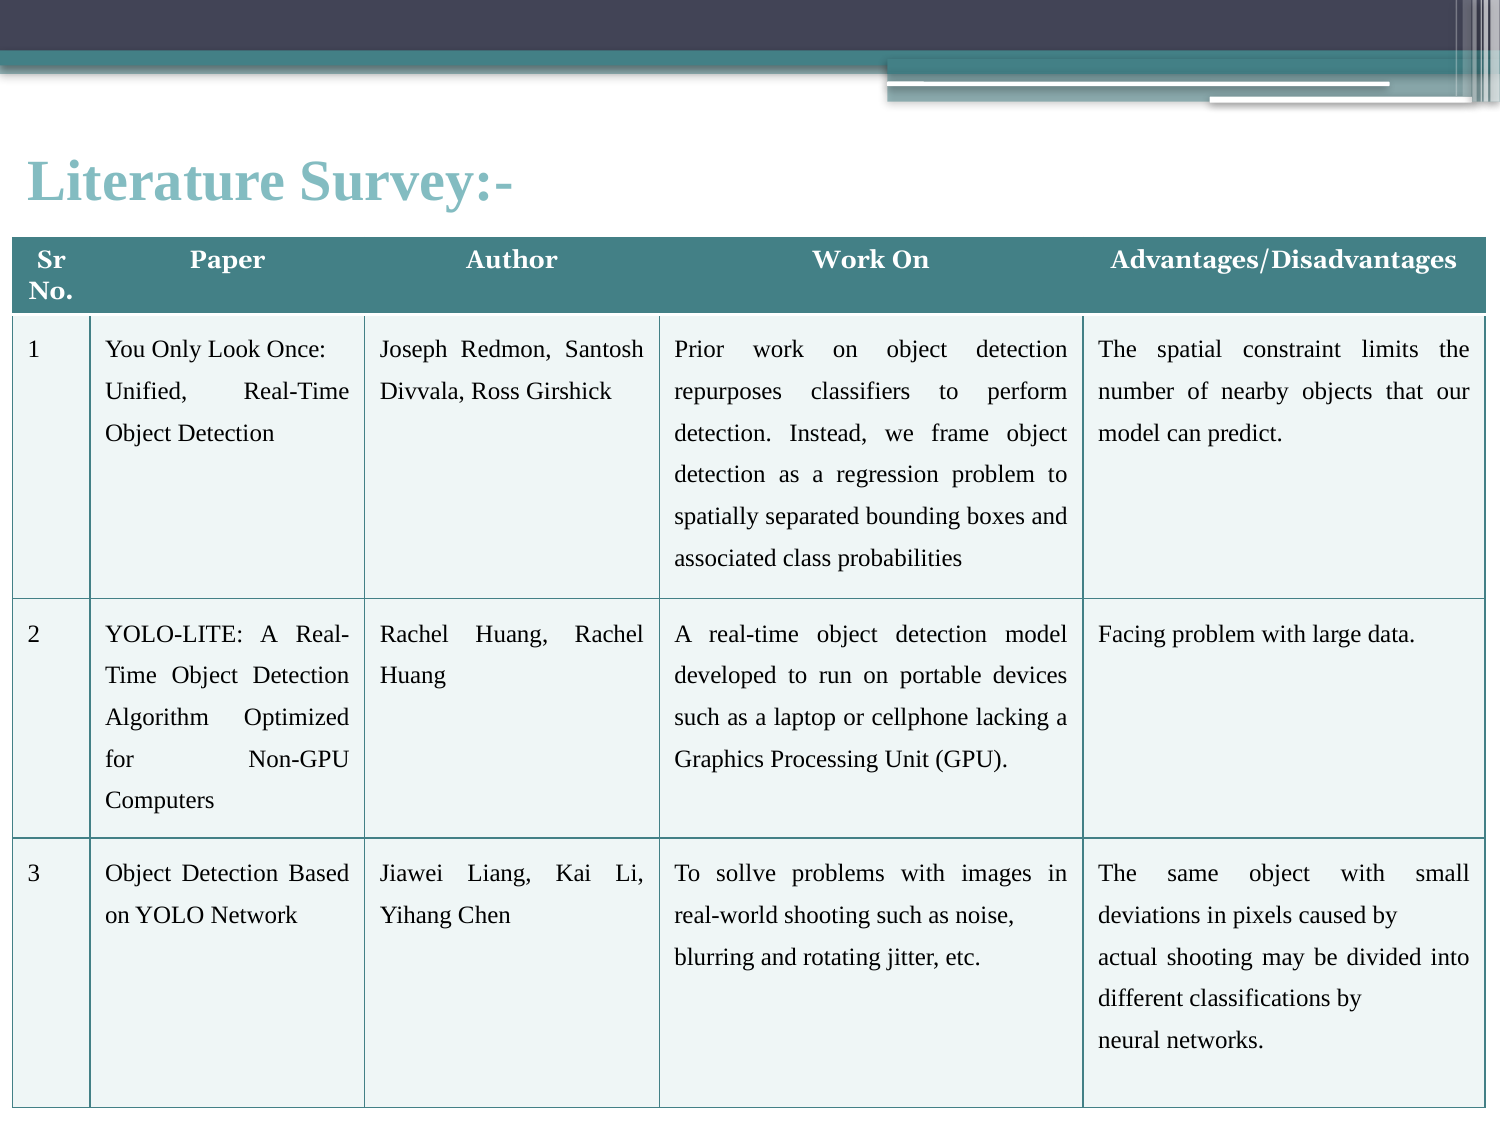

Literature Survey:-
| Sr No. | Paper | Author | Work On | Advantages/Disadvantages |
| --- | --- | --- | --- | --- |
| 1 | You Only Look Once: Unified, Real-Time Object Detection | Joseph Redmon, Santosh Divvala, Ross Girshick | Prior work on object detection repurposes classifiers to perform detection. Instead, we frame object detection as a regression problem to spatially separated bounding boxes and associated class probabilities | The spatial constraint limits the number of nearby objects that our model can predict. |
| 2 | YOLO-LITE: A Real-Time Object Detection Algorithm Optimized for Non-GPU Computers | Rachel Huang, Rachel Huang | A real-time object detection model developed to run on portable devices such as a laptop or cellphone lacking a Graphics Processing Unit (GPU). | Facing problem with large data. |
| 3 | Object Detection Based on YOLO Network | Jiawei Liang, Kai Li, Yihang Chen | To sollve problems with images in real-world shooting such as noise, blurring and rotating jitter, etc. | The same object with small deviations in pixels caused by actual shooting may be divided into different classifications by neural networks. |